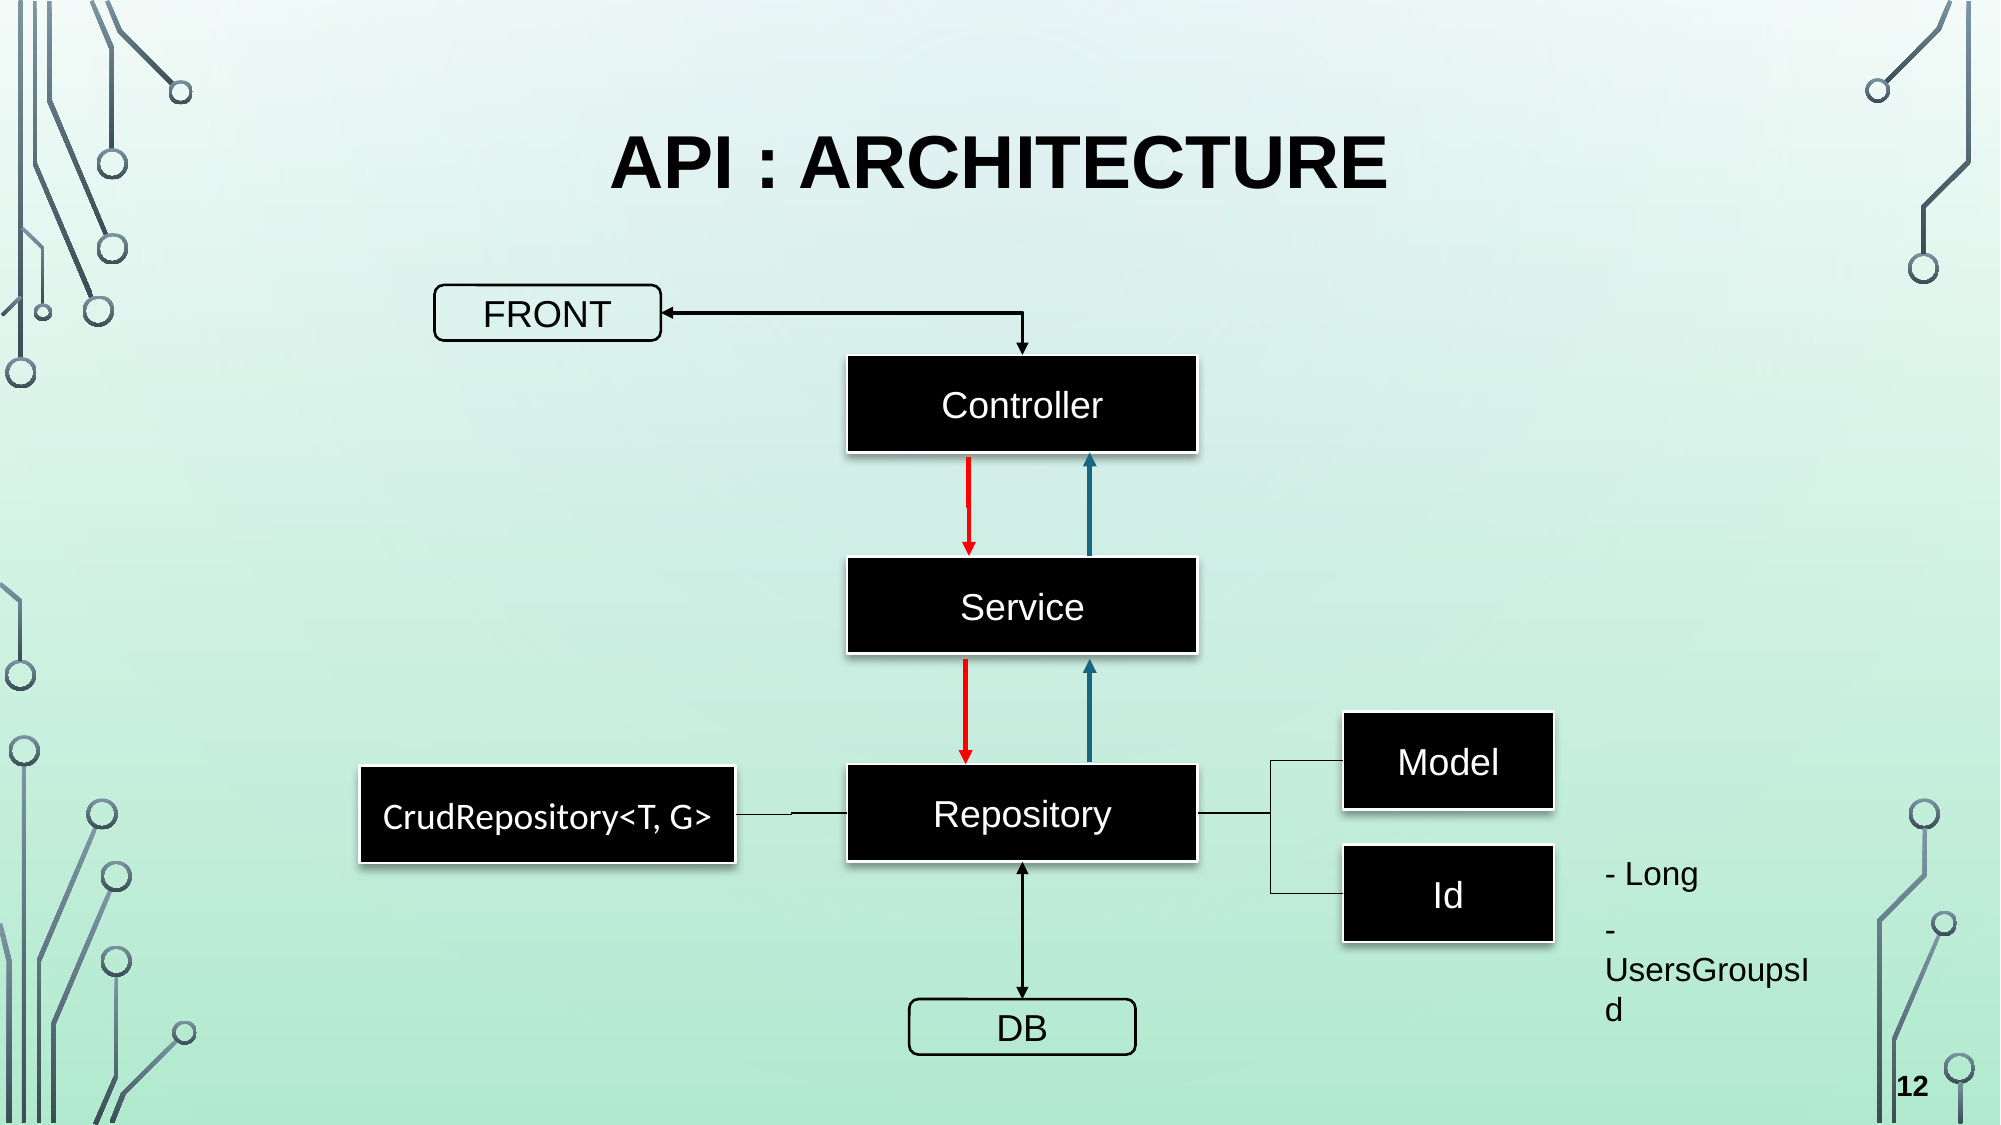

API : ARCHITECTURE
FRONT
Controller
Service
Model
Repository
CrudRepository<T, G>
Id
- Long
- UsersGroupsId
DB
12